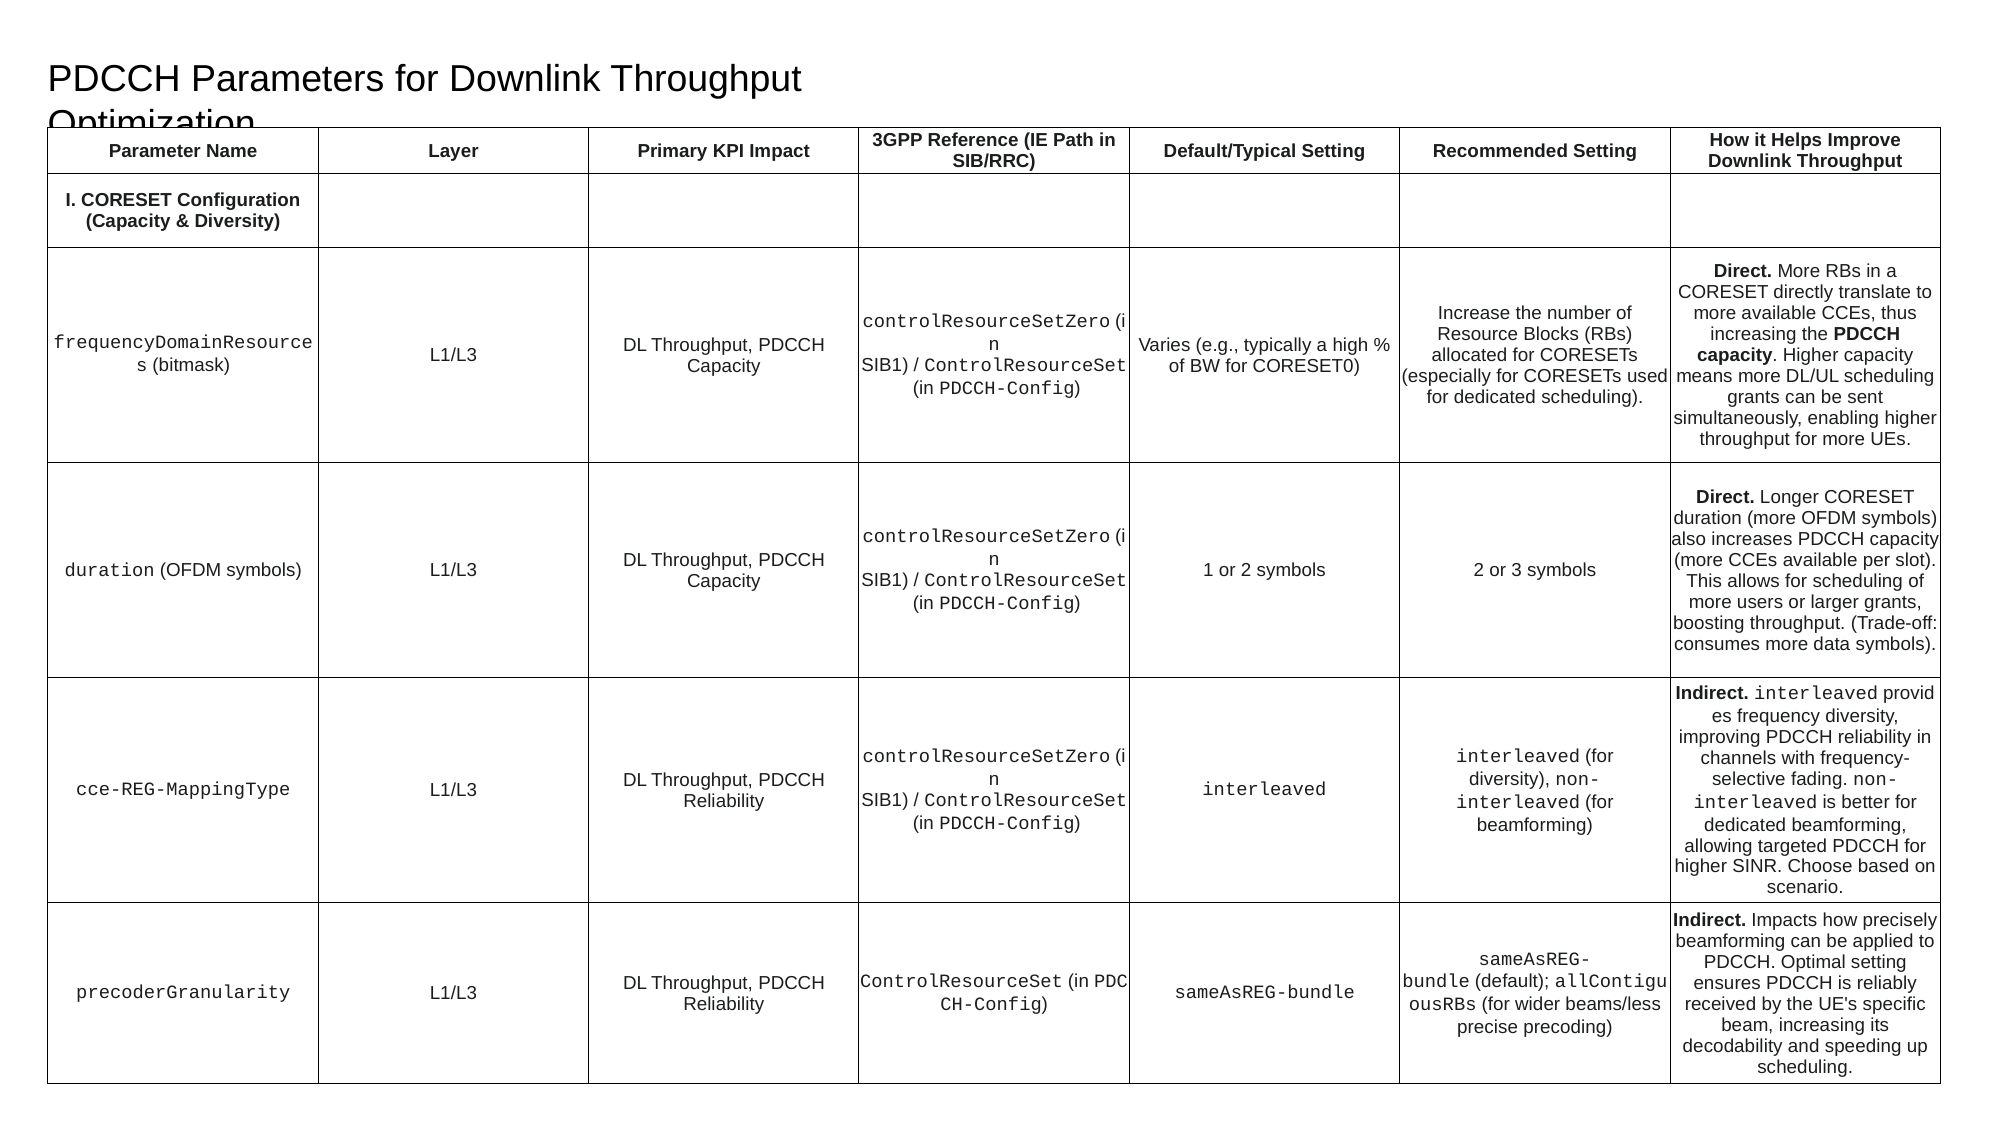

PDCCH Parameters for Downlink Throughput Optimization
| Parameter Name | Layer | Primary KPI Impact | 3GPP Reference (IE Path in SIB/RRC) | Default/Typical Setting | Recommended Setting | How it Helps Improve Downlink Throughput |
| --- | --- | --- | --- | --- | --- | --- |
| I. CORESET Configuration (Capacity & Diversity) |  |  |  |  |  |  |
| frequencyDomainResources (bitmask) | L1/L3 | DL Throughput, PDCCH Capacity | controlResourceSetZero (in SIB1) / ControlResourceSet (in PDCCH-Config) | Varies (e.g., typically a high % of BW for CORESET0) | Increase the number of Resource Blocks (RBs) allocated for CORESETs (especially for CORESETs used for dedicated scheduling). | Direct. More RBs in a CORESET directly translate to more available CCEs, thus increasing the PDCCH capacity. Higher capacity means more DL/UL scheduling grants can be sent simultaneously, enabling higher throughput for more UEs. |
| duration (OFDM symbols) | L1/L3 | DL Throughput, PDCCH Capacity | controlResourceSetZero (in SIB1) / ControlResourceSet (in PDCCH-Config) | 1 or 2 symbols | 2 or 3 symbols | Direct. Longer CORESET duration (more OFDM symbols) also increases PDCCH capacity (more CCEs available per slot). This allows for scheduling of more users or larger grants, boosting throughput. (Trade-off: consumes more data symbols). |
| cce-REG-MappingType | L1/L3 | DL Throughput, PDCCH Reliability | controlResourceSetZero (in SIB1) / ControlResourceSet (in PDCCH-Config) | interleaved | interleaved (for diversity), non-interleaved (for beamforming) | Indirect. interleaved provides frequency diversity, improving PDCCH reliability in channels with frequency-selective fading. non-interleaved is better for dedicated beamforming, allowing targeted PDCCH for higher SINR. Choose based on scenario. |
| precoderGranularity | L1/L3 | DL Throughput, PDCCH Reliability | ControlResourceSet (in PDCCH-Config) | sameAsREG-bundle | sameAsREG-bundle (default); allContiguousRBs (for wider beams/less precise precoding) | Indirect. Impacts how precisely beamforming can be applied to PDCCH. Optimal setting ensures PDCCH is reliably received by the UE's specific beam, increasing its decodability and speeding up scheduling. |